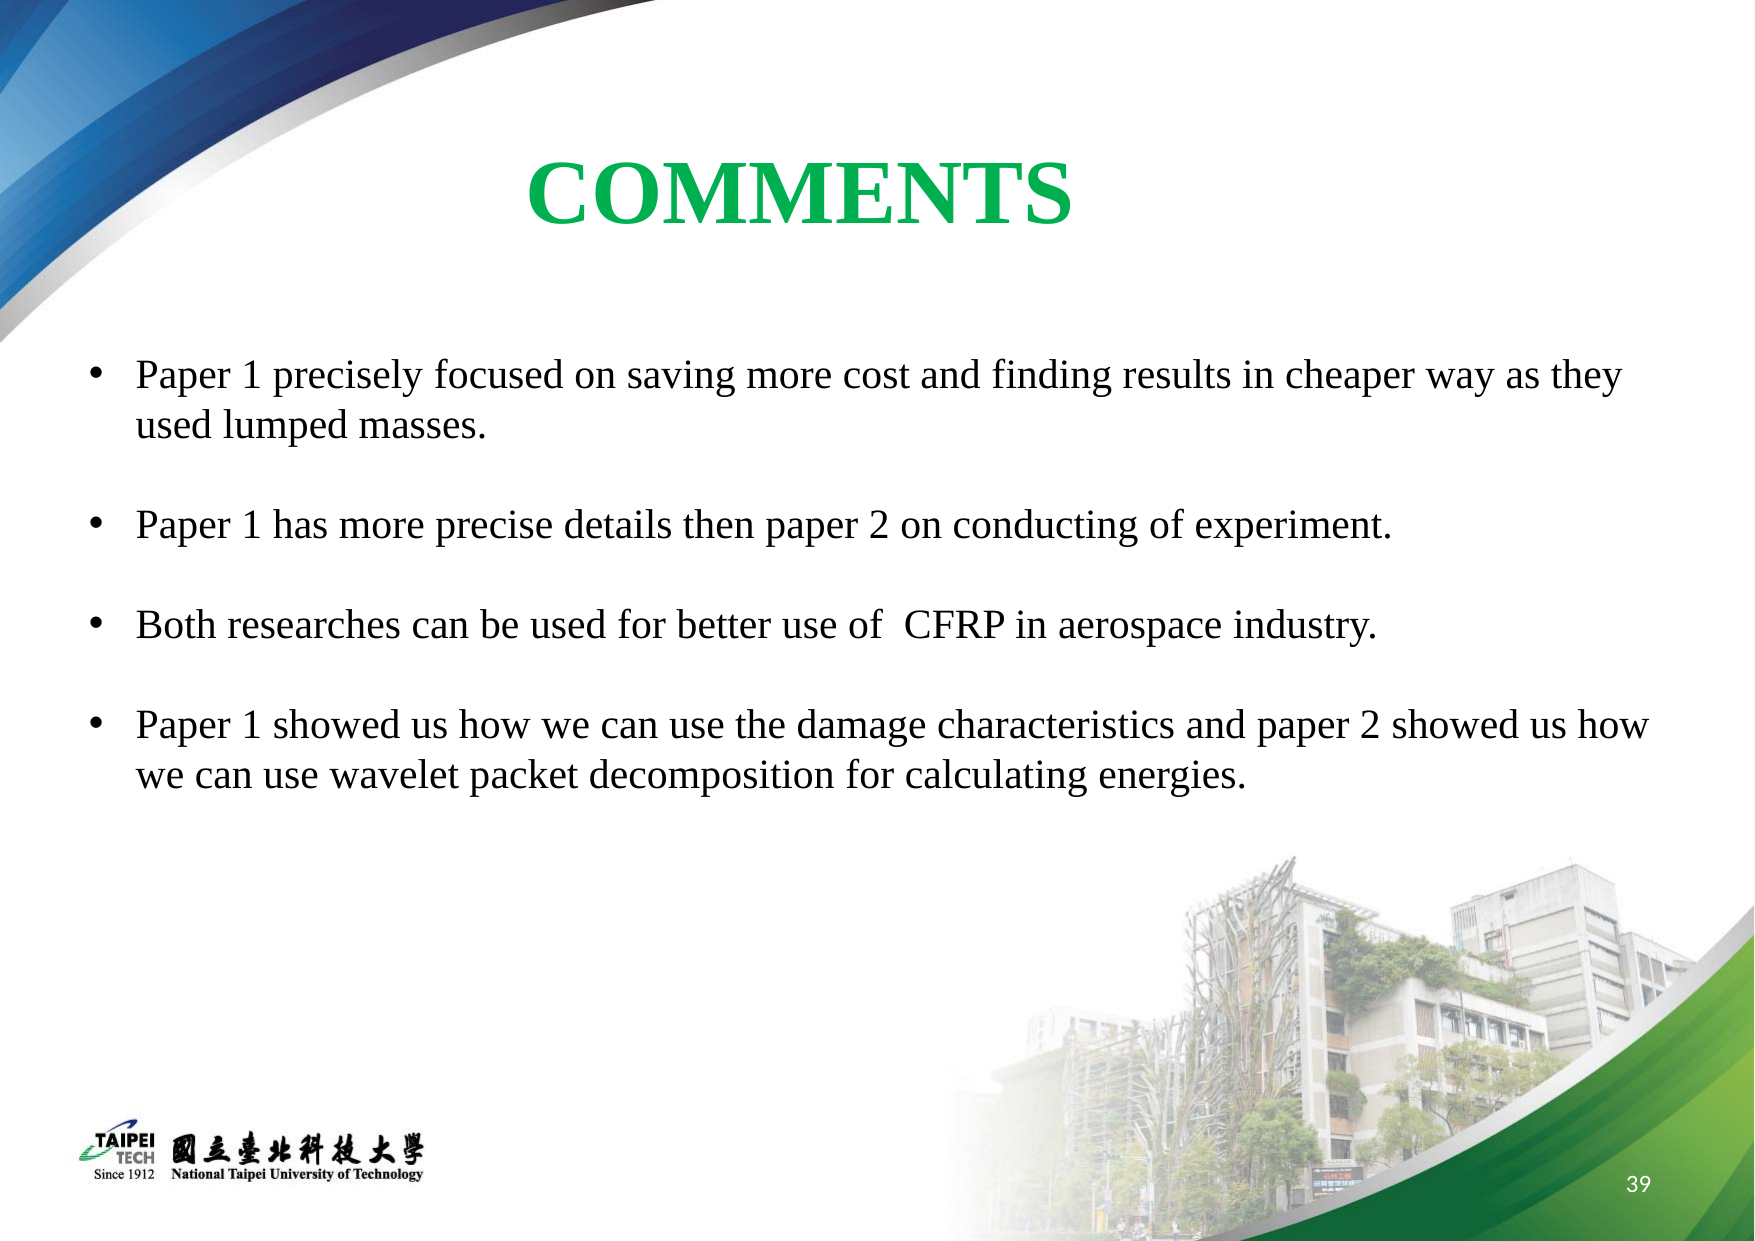

COMMENTS

Paper 1 precisely focused on saving more cost and finding results in cheaper way as they used lumped masses.

Paper 1 has more precise details then paper 2 on conducting of experiment.

Both researches can be used for better use of  CFRP in aerospace industry.

Paper 1 showed us how we can use the damage characteristics and paper 2 showed us how we can use wavelet packet decomposition for calculating energies.

39